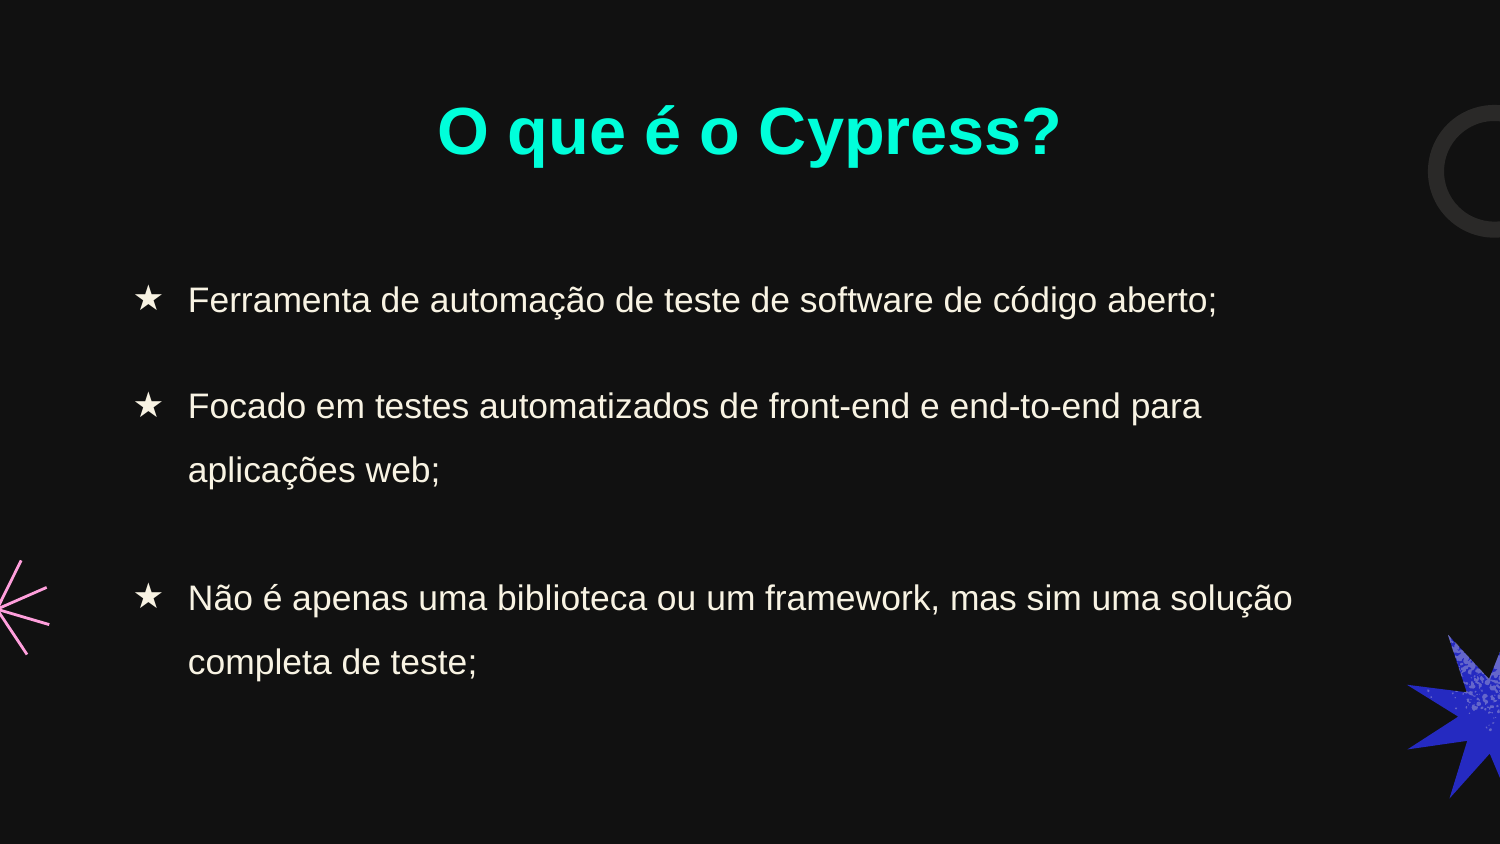

# O que é o Cypress?
Ferramenta de automação de teste de software de código aberto;
Focado em testes automatizados de front-end e end-to-end para aplicações web;
Não é apenas uma biblioteca ou um framework, mas sim uma solução completa de teste;